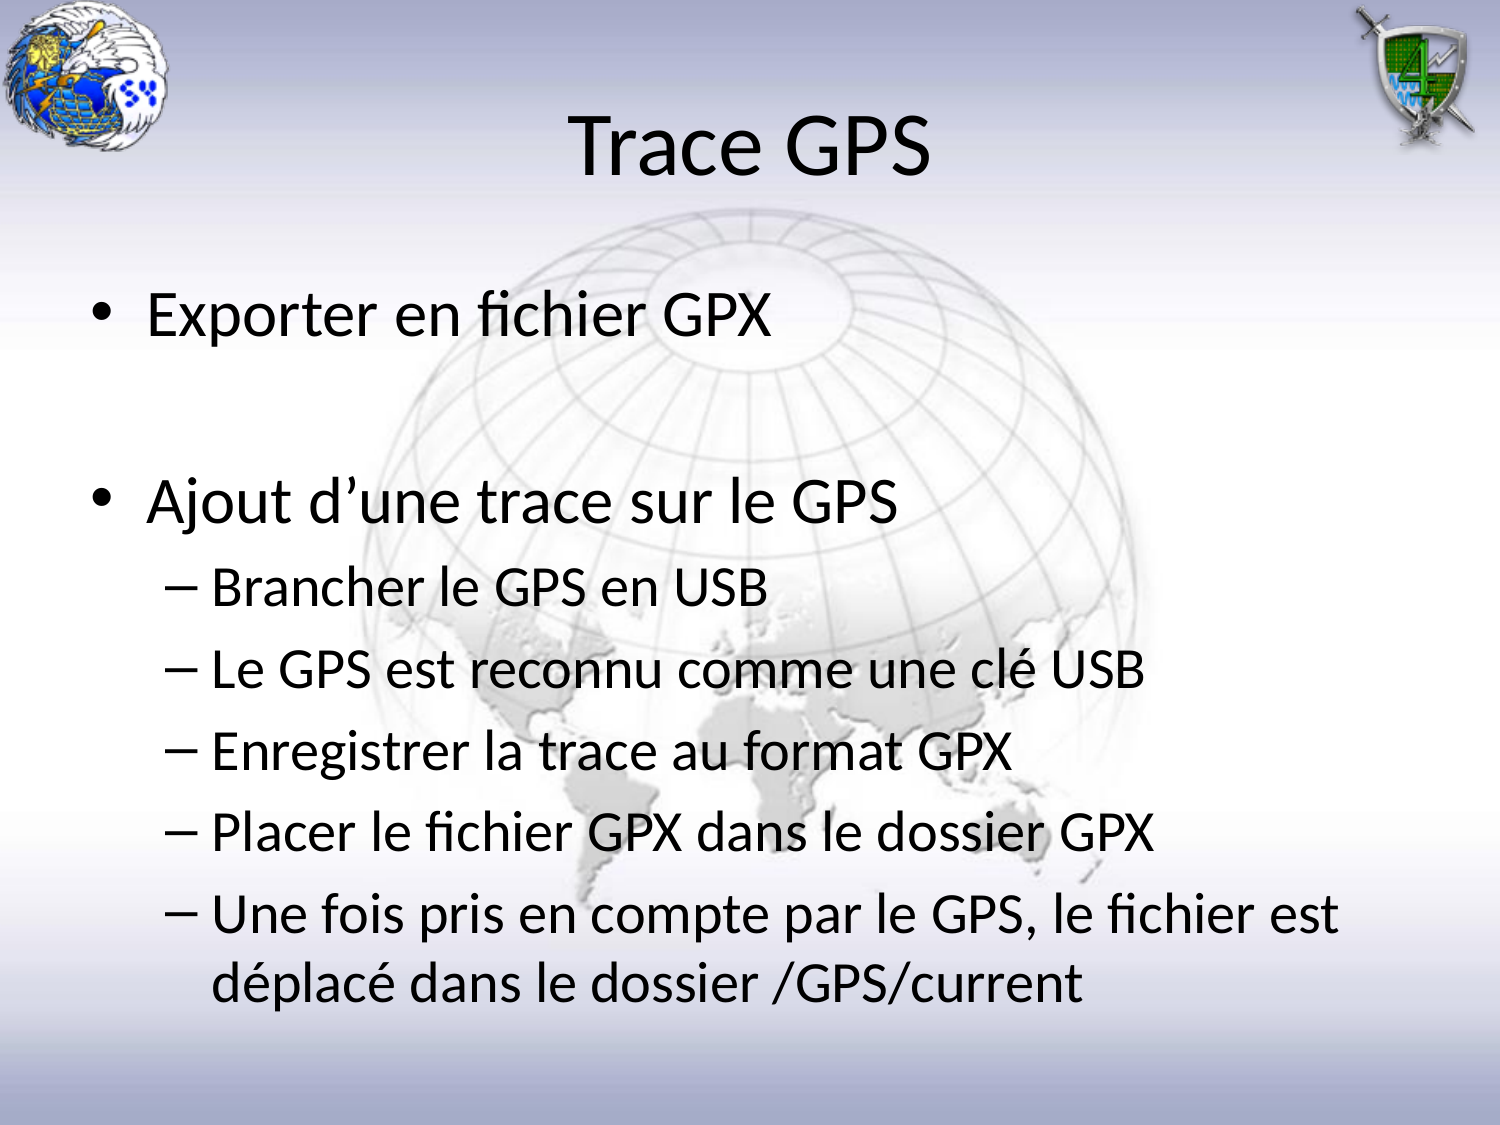

# Trace GPS
Exporter en fichier GPX

Ajout d’une trace sur le GPS
Brancher le GPS en USB
Le GPS est reconnu comme une clé USB
Enregistrer la trace au format GPX
Placer le fichier GPX dans le dossier GPX
Une fois pris en compte par le GPS, le fichier est déplacé dans le dossier /GPS/current